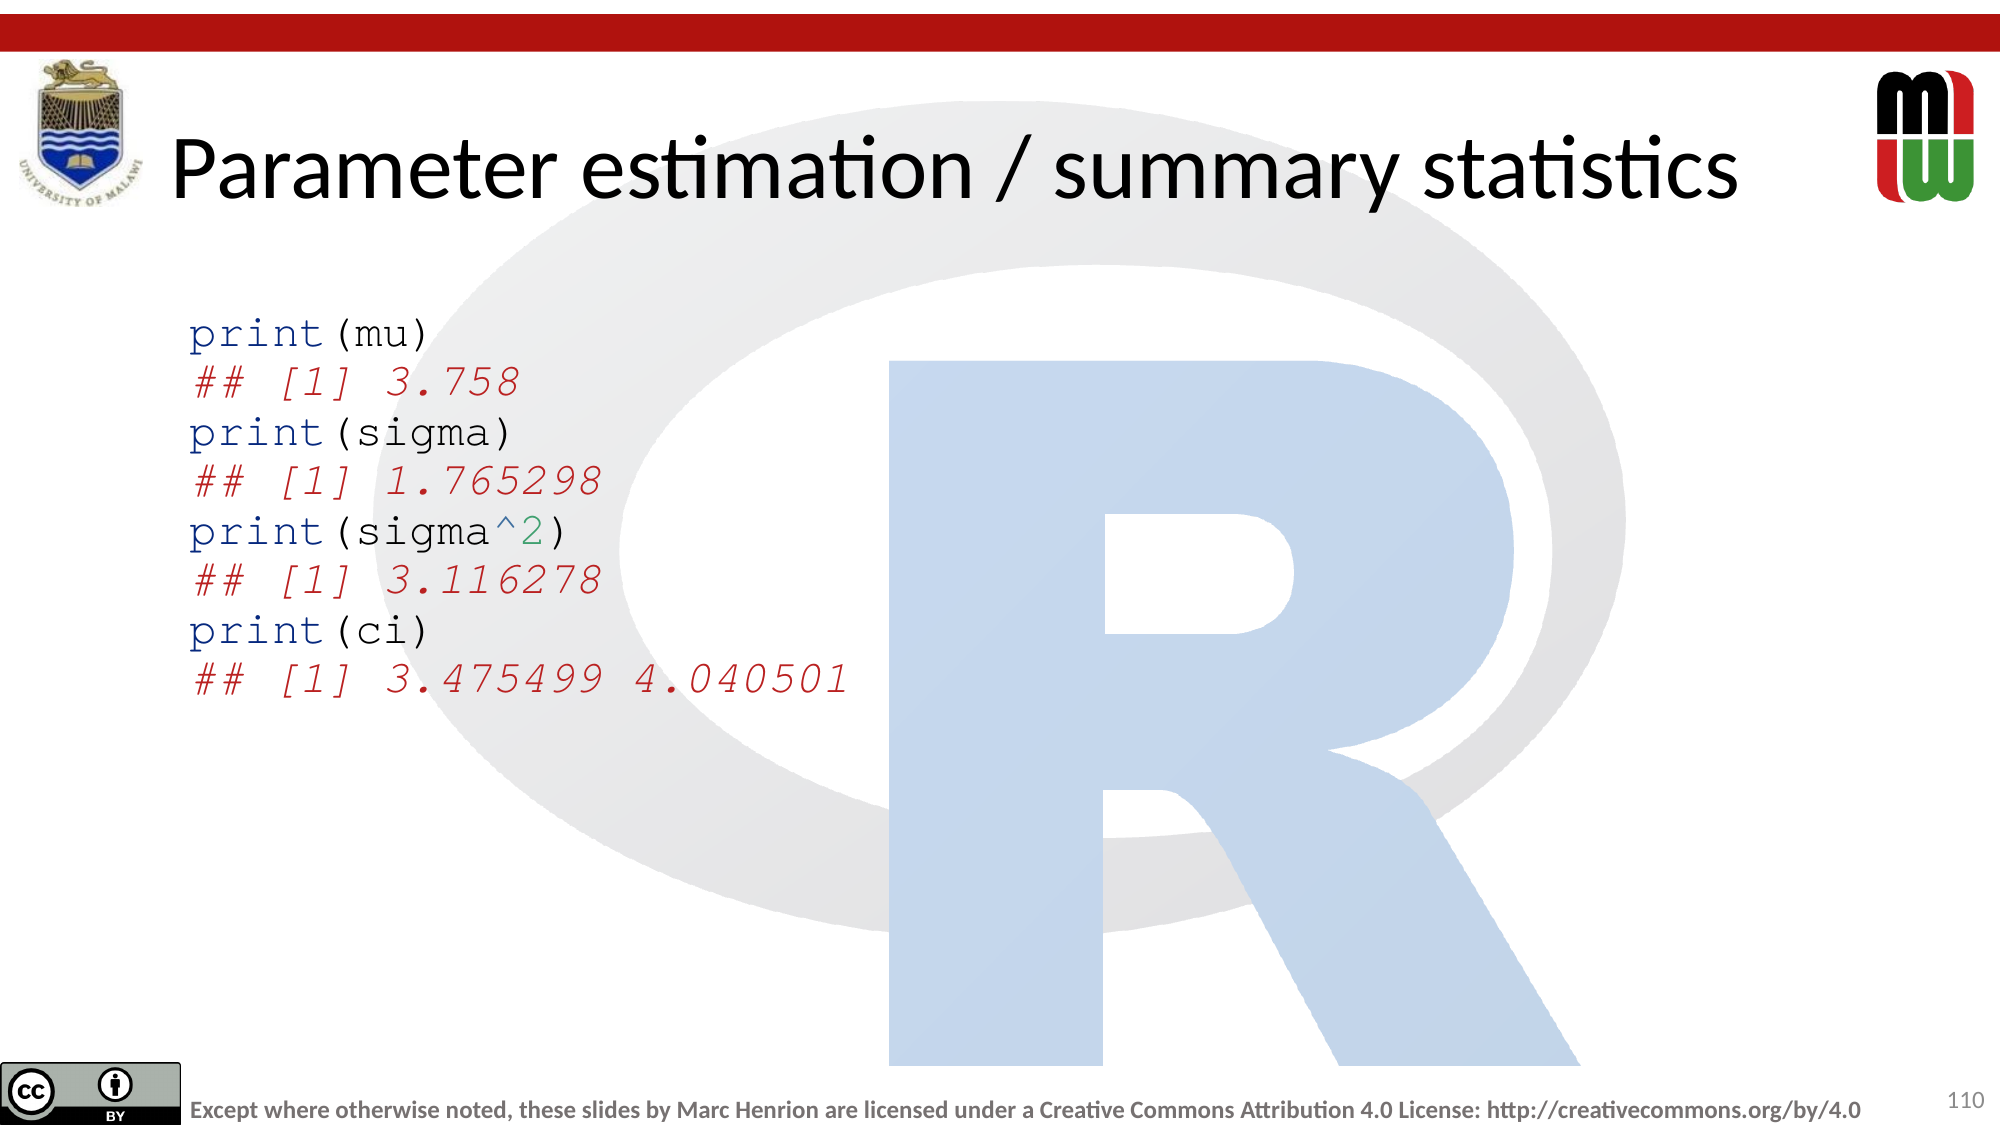

# Parameter estimation / summary statistics
print(mu)
## [1] 3.758
print(sigma)
## [1] 1.765298
print(sigma^2)
## [1] 3.116278
print(ci)
## [1] 3.475499 4.040501
110